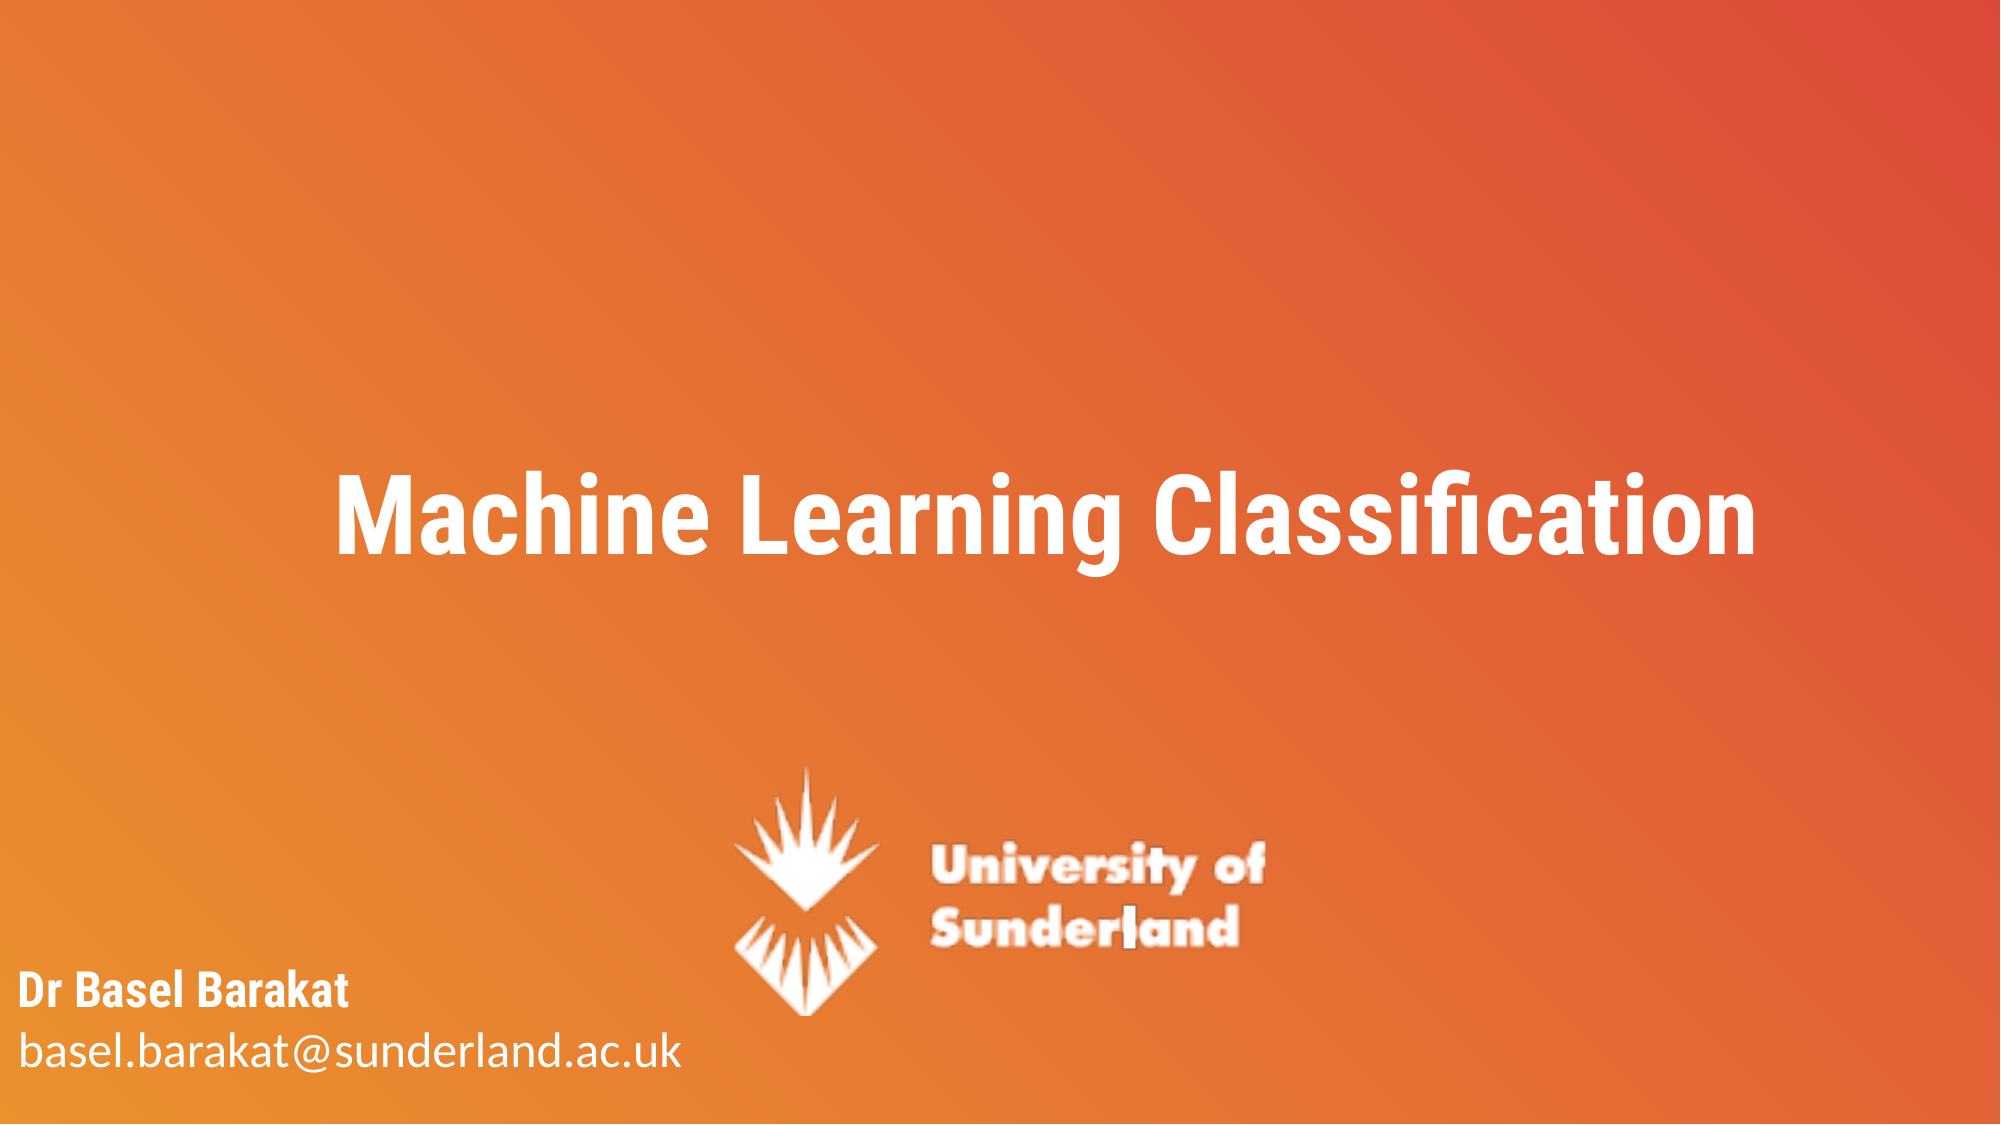

Machine Learning Classification
Dr Basel Barakat
basel.barakat@sunderland.ac.uk